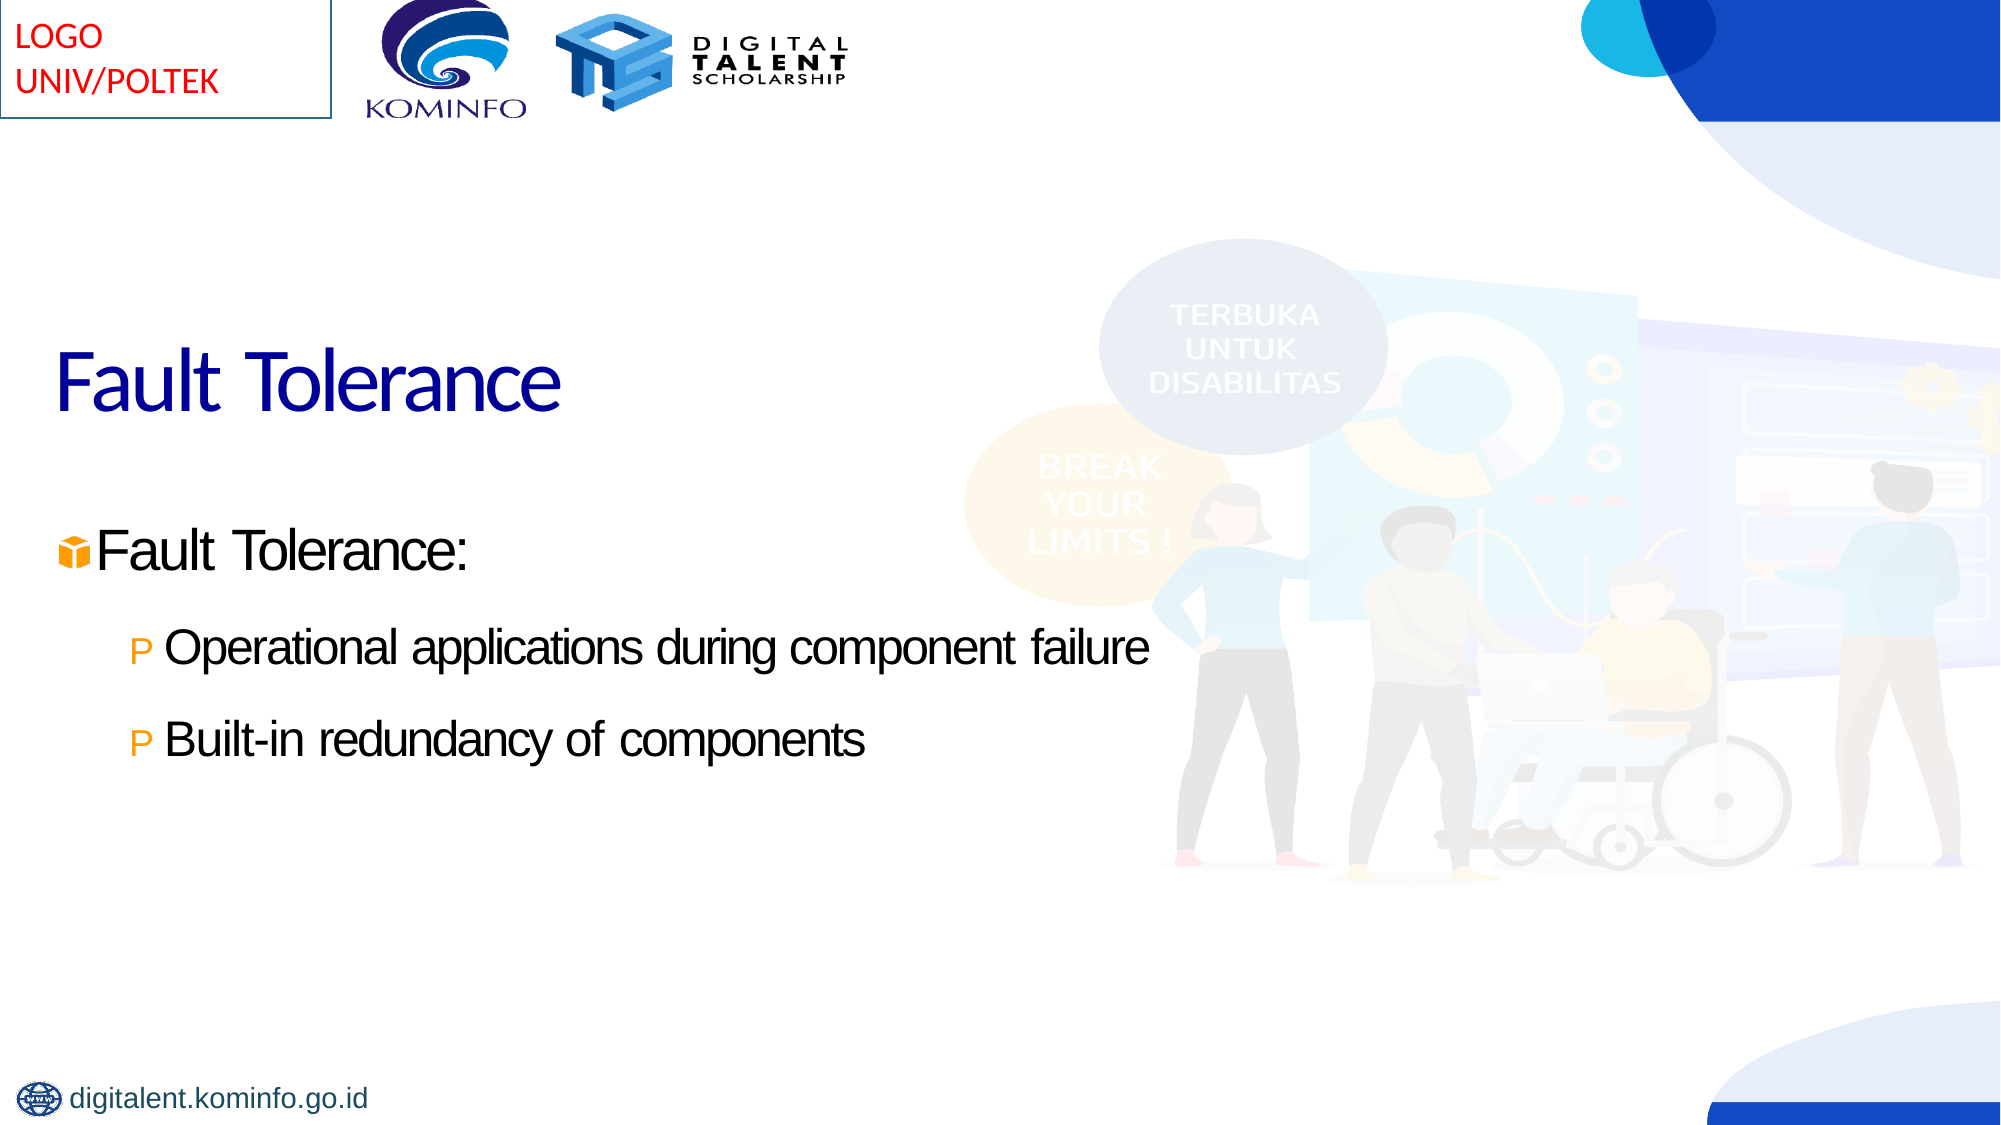

# Fault Tolerance
Fault Tolerance:
P Operational applications during component failure
P Built-in redundancy of components